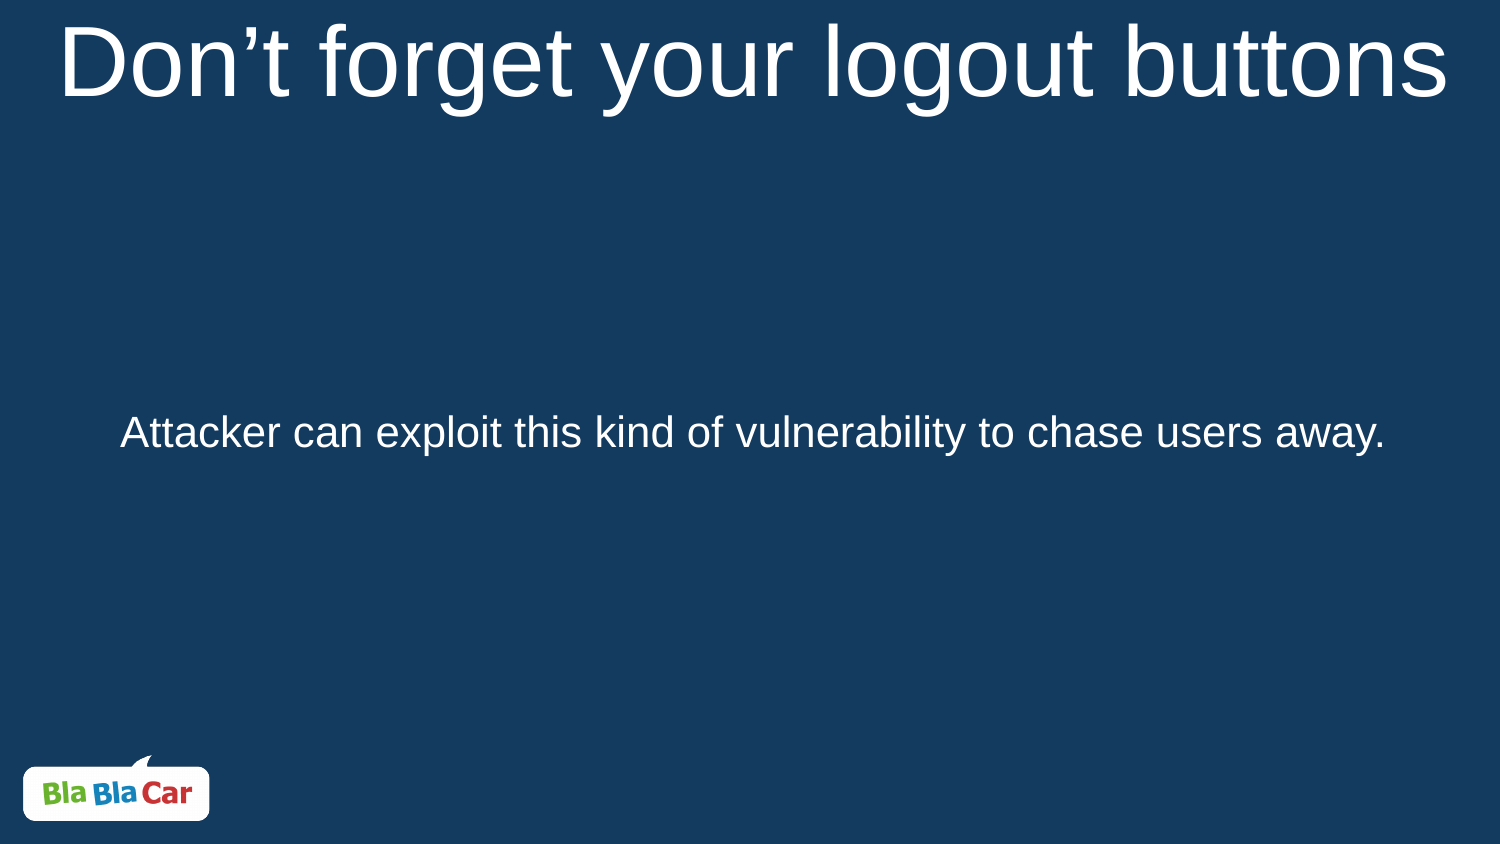

# Don’t forget your logout buttons
Attacker can exploit this kind of vulnerability to chase users away.